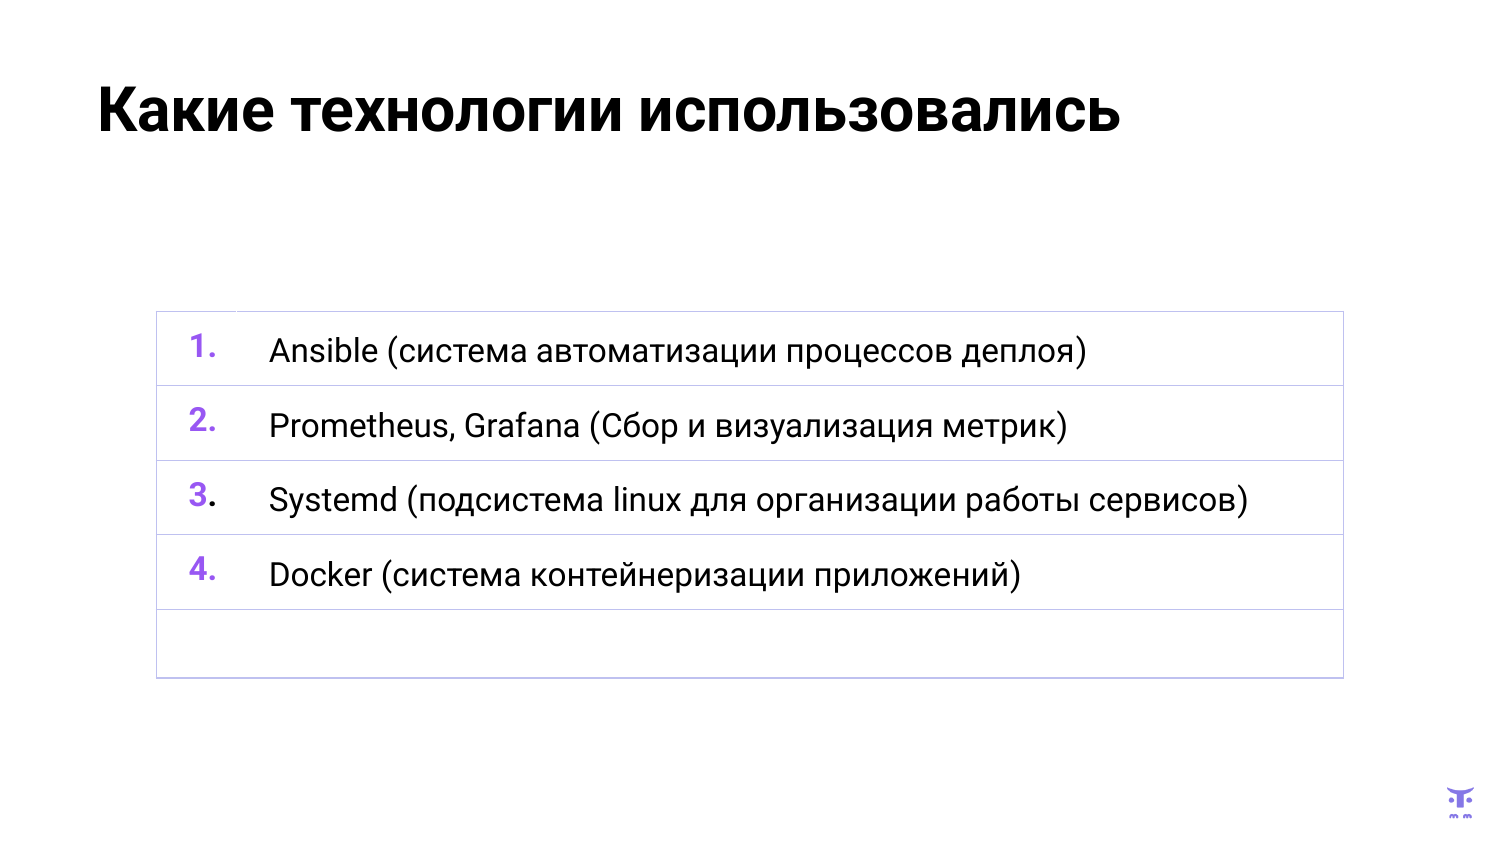

# Какие технологии использовались

| 1. | Ansible (система автоматизации процессов деплоя) |
| --- | --- |
| 2. | Prometheus, Grafana (Сбор и визуализация метрик) |
| 3. | Systemd (подсистема linux для организации работы сервисов) |
| 4. | Docker (система контейнеризации приложений) |
|  |  |